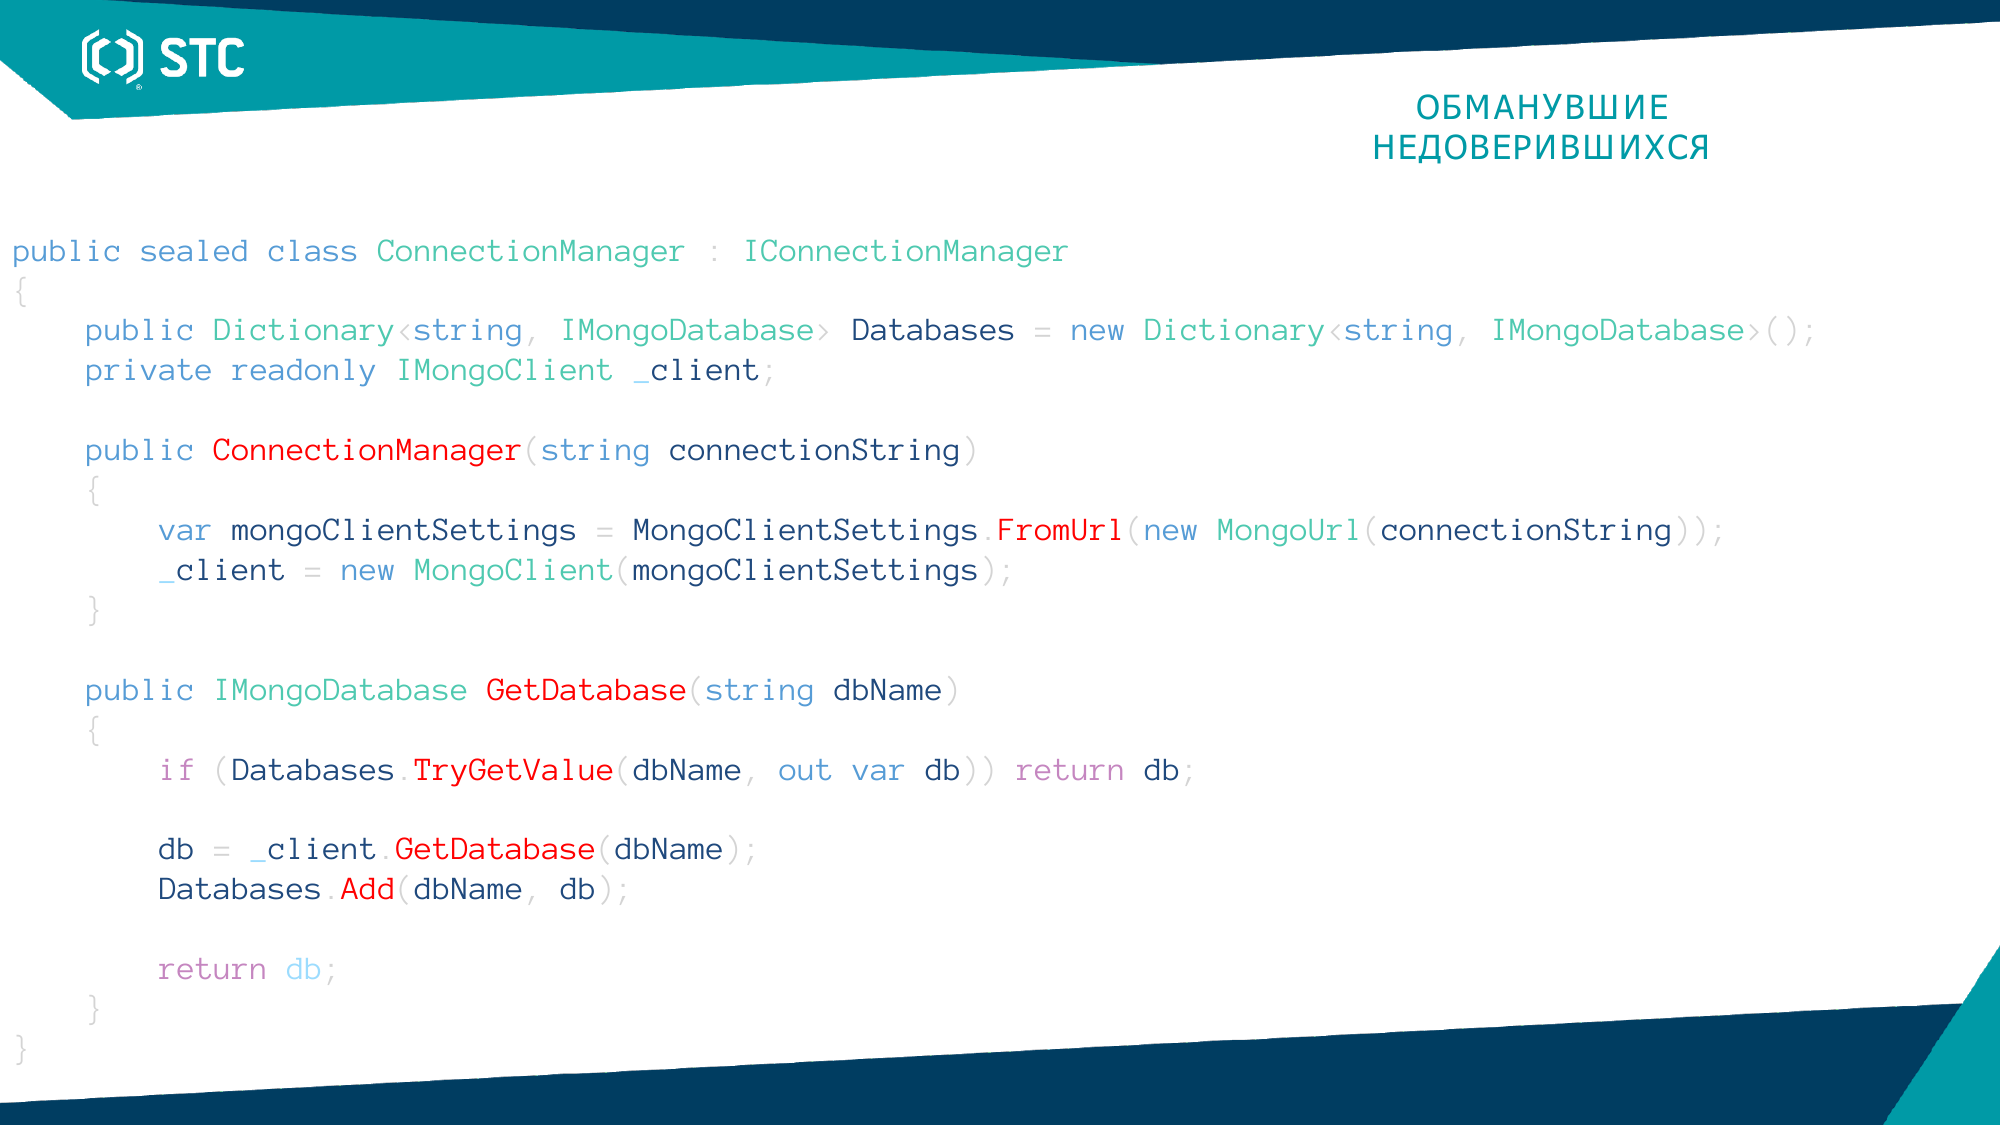

ОБМАНУВШИЕ НЕДОВЕРИВШИХСЯ
public sealed class ConnectionManager : IConnectionManager
{
    public Dictionary<string, IMongoDatabase> Databases = new Dictionary<string, IMongoDatabase>();
    private readonly IMongoClient _client;

    public ConnectionManager(string connectionString)
    {
        var mongoClientSettings = MongoClientSettings.FromUrl(new MongoUrl(connectionString));
        _client = new MongoClient(mongoClientSettings);
    }
    public IMongoDatabase GetDatabase(string dbName)
    {
        if (Databases.TryGetValue(dbName, out var db)) return db;

        db = _client.GetDatabase(dbName);
        Databases.Add(dbName, db);

        return db;
    }
}
58